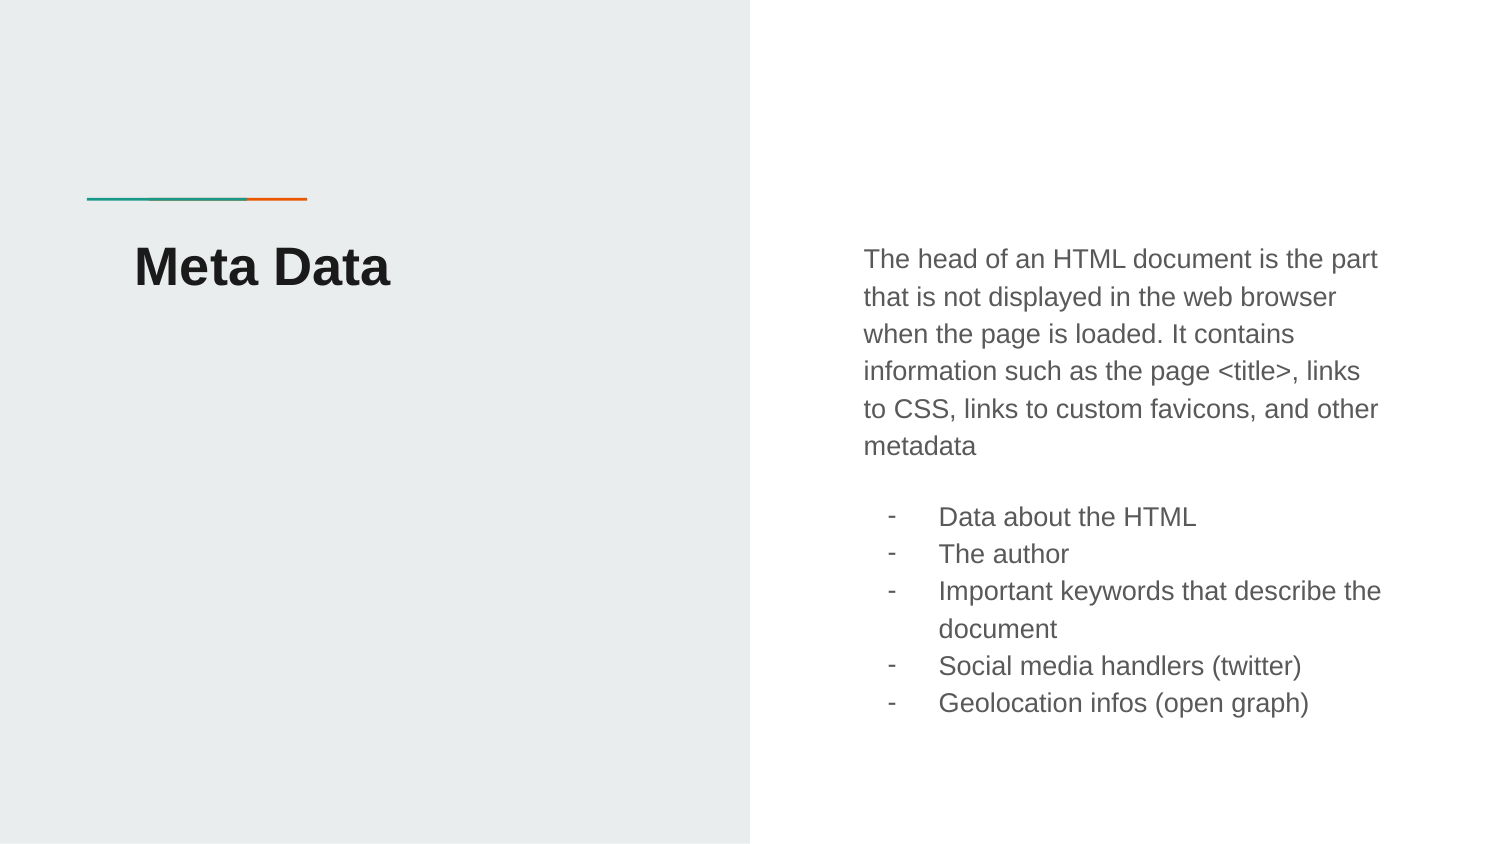

# Meta Data
The head of an HTML document is the part that is not displayed in the web browser when the page is loaded. It contains information such as the page <title>, links to CSS, links to custom favicons, and other metadata
Data about the HTML
The author
Important keywords that describe the document
Social media handlers (twitter)
Geolocation infos (open graph)